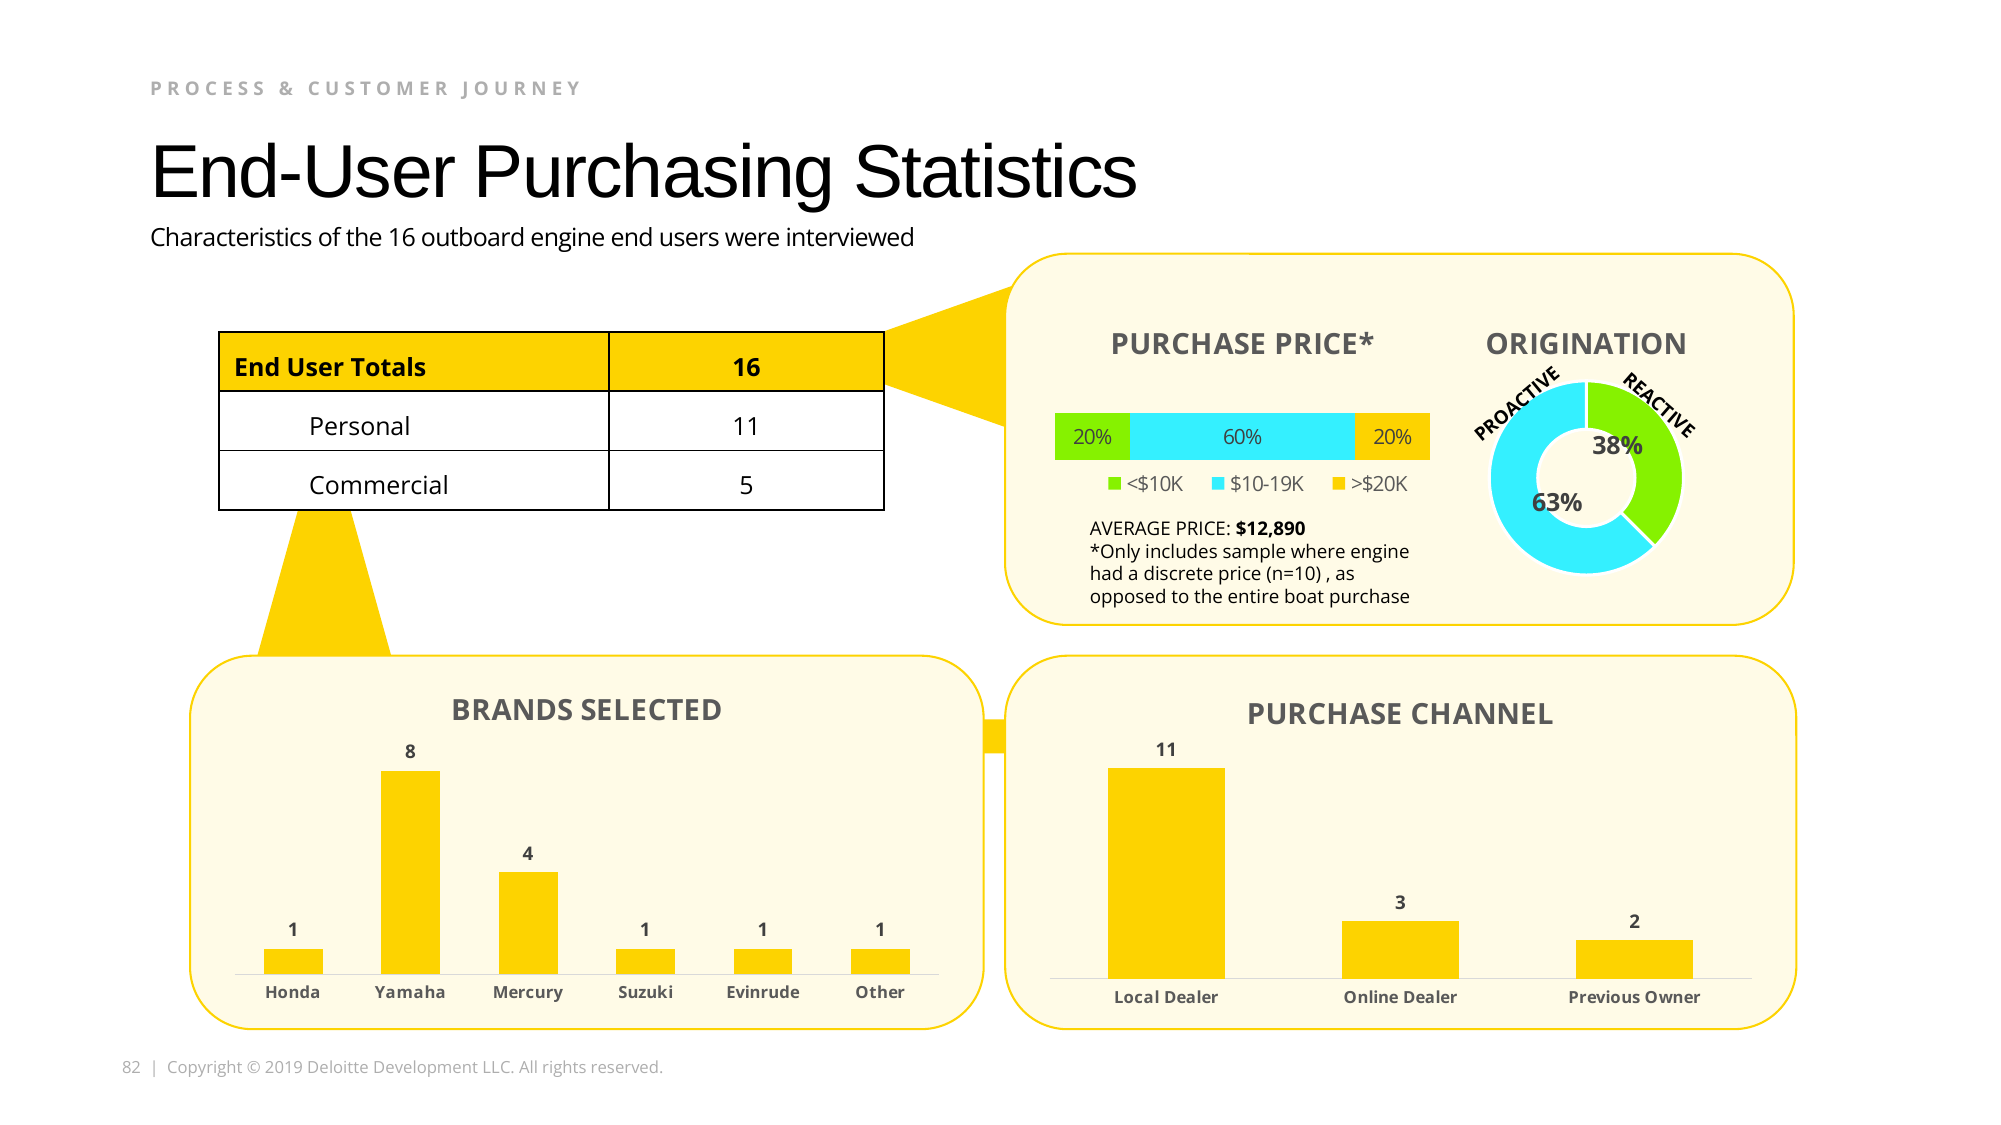

Process & customer journey
# End-User Purchasing Statistics
Characteristics of the 16 outboard engine end users were interviewed

### Chart: ORIGINATION

| Category | Origination |
|---|---|
| Reactive | 0.375 |
| Proactive | 0.625 |
PROACTIVE
REACTIVE

### Chart: PURCHASE PRICE*

| Category | <$10K | $10-19K | >$20K |
|---|---|---|---|
| Purchase Price | 0.2 | 0.6 | 0.2 |
| End User Totals | 16 |
| --- | --- |
| Personal | 11 |
| Commercial | 5 |

AVERAGE PRICE: $12,890
*Only includes sample where engine had a discrete price (n=10) , as opposed to the entire boat purchase

### Chart: BRANDS SELECTED

| Category | Brand |
|---|---|
| Honda | 1.0 |
| Yamaha | 8.0 |
| Mercury | 4.0 |
| Suzuki | 1.0 |
| Evinrude | 1.0 |
| Other | 1.0 |

### Chart: PURCHASE CHANNEL

| Category | Channel |
|---|---|
| Local Dealer | 11.0 |
| Online Dealer | 3.0 |
| Previous Owner | 2.0 |